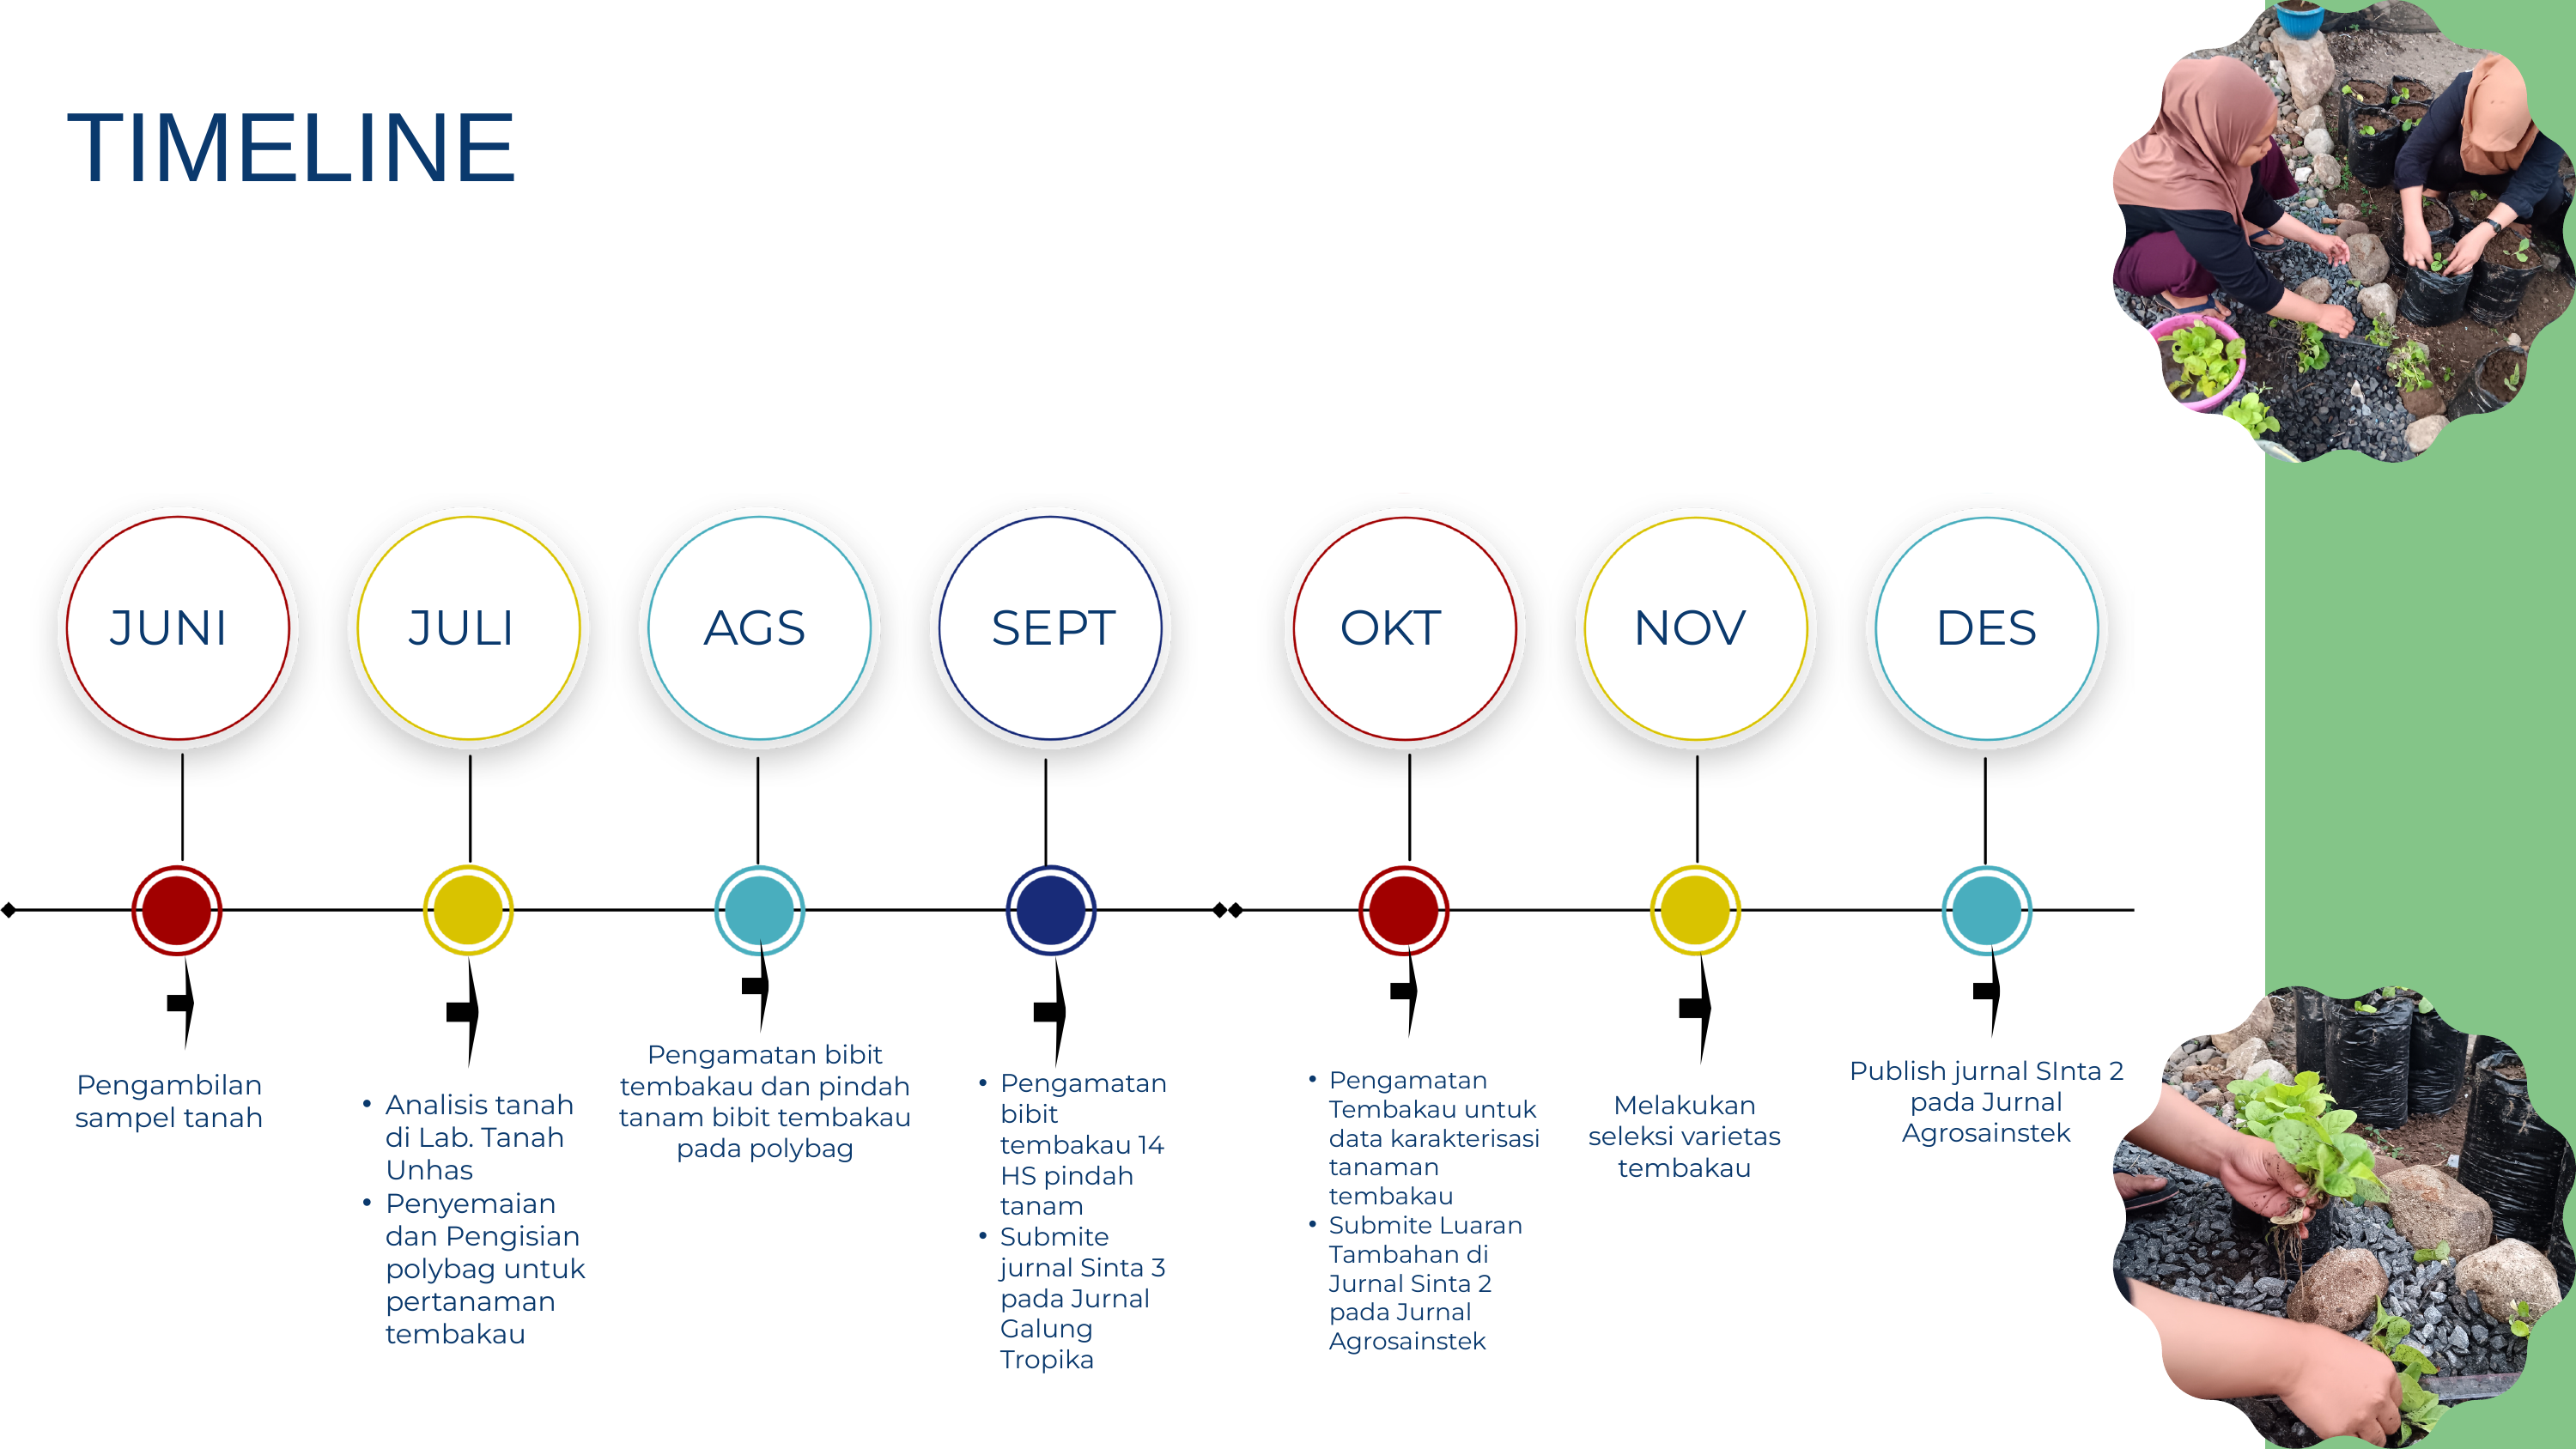

TIMELINE

JUNI
JULI
AGS
SEPT
OKT
NOV
DES

Pengamatan bibit tembakau dan pindah tanam bibit tembakau pada polybag
Publish jurnal SInta 2 pada Jurnal Agrosainstek
Pengamatan Tembakau untuk data karakterisasi tanaman tembakau
Submite Luaran Tambahan di Jurnal Sinta 2 pada Jurnal Agrosainstek
Pengambilan sampel tanah
Pengamatan bibit tembakau 14 HS pindah tanam
Submite jurnal Sinta 3 pada Jurnal Galung Tropika
Analisis tanah di Lab. Tanah Unhas
Penyemaian dan Pengisian polybag untuk pertanaman tembakau
Melakukan seleksi varietas tembakau